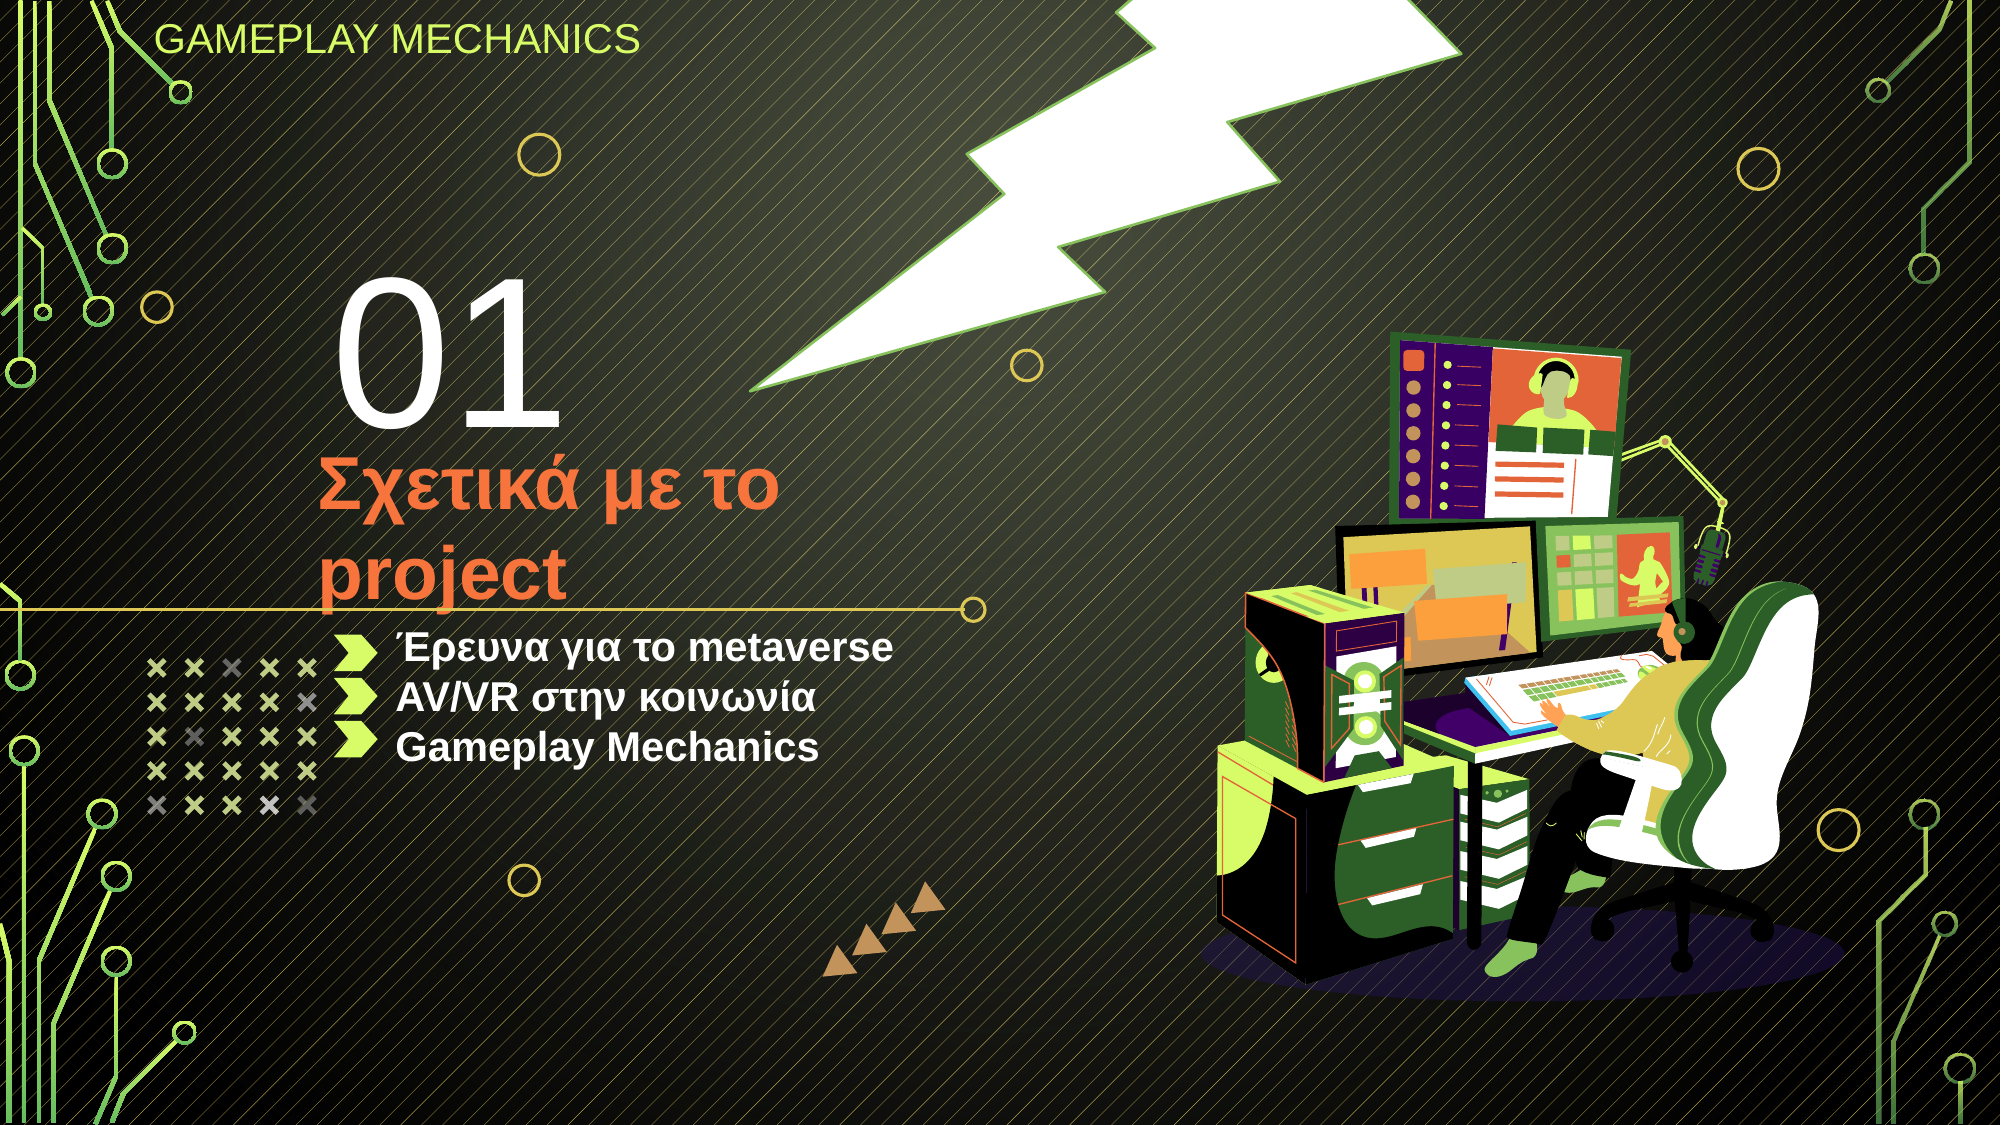

Gameplay Mechanics

01

Σχετικά με το project

Έρευνα για το metaverse
AV/VR στην κοινωνία
Gameplay Mechanics